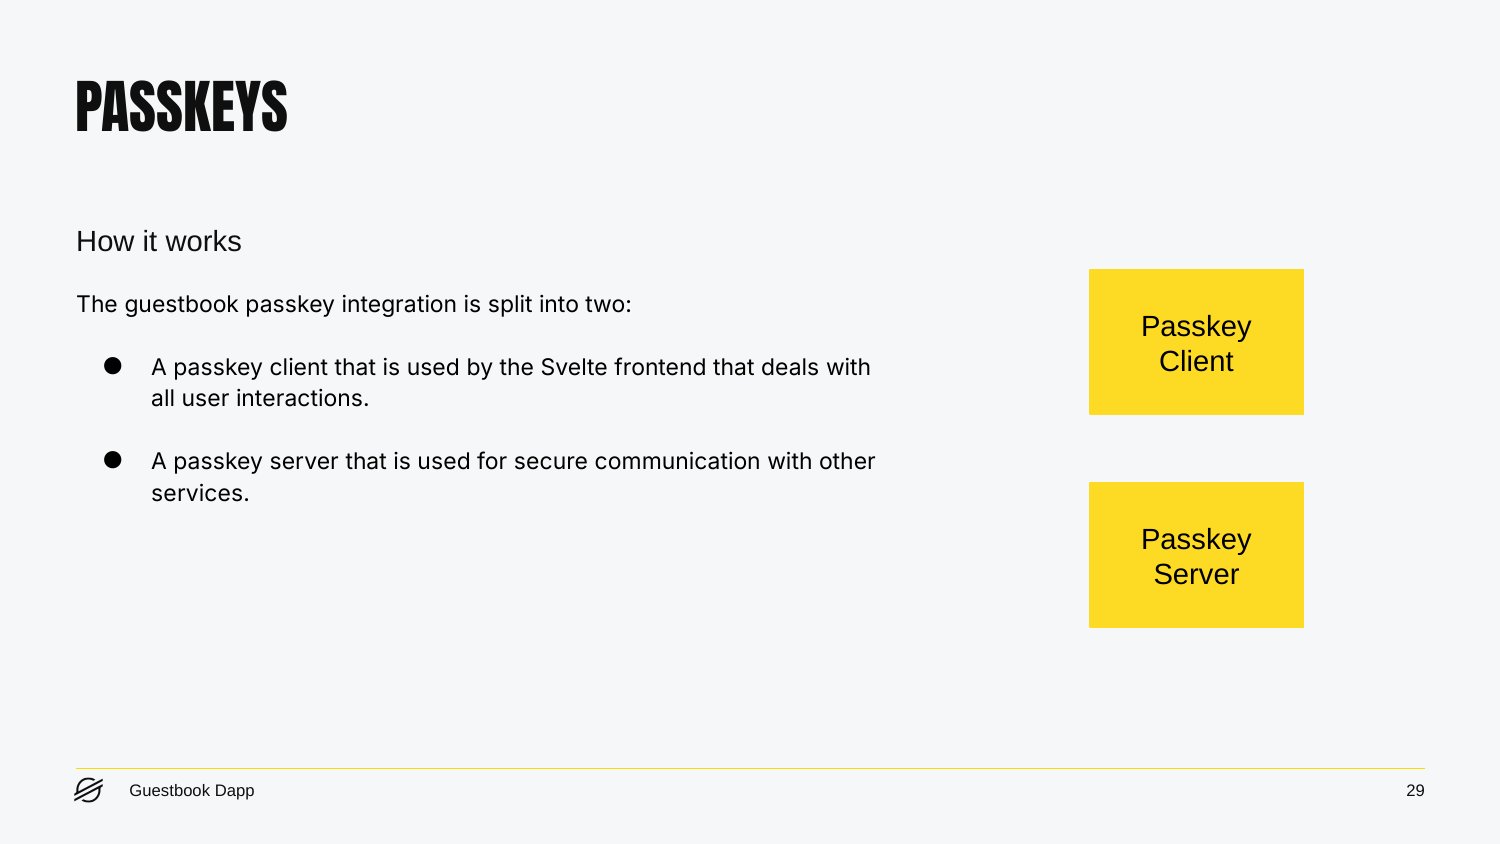

# PASSKEYS
How it works
The guestbook passkey integration is split into two:

A passkey client that is used by the Svelte frontend that deals with all user interactions.
A passkey server that is used for secure communication with other services.

Passkey
Client
Passkey
Server
29
Guestbook Dapp